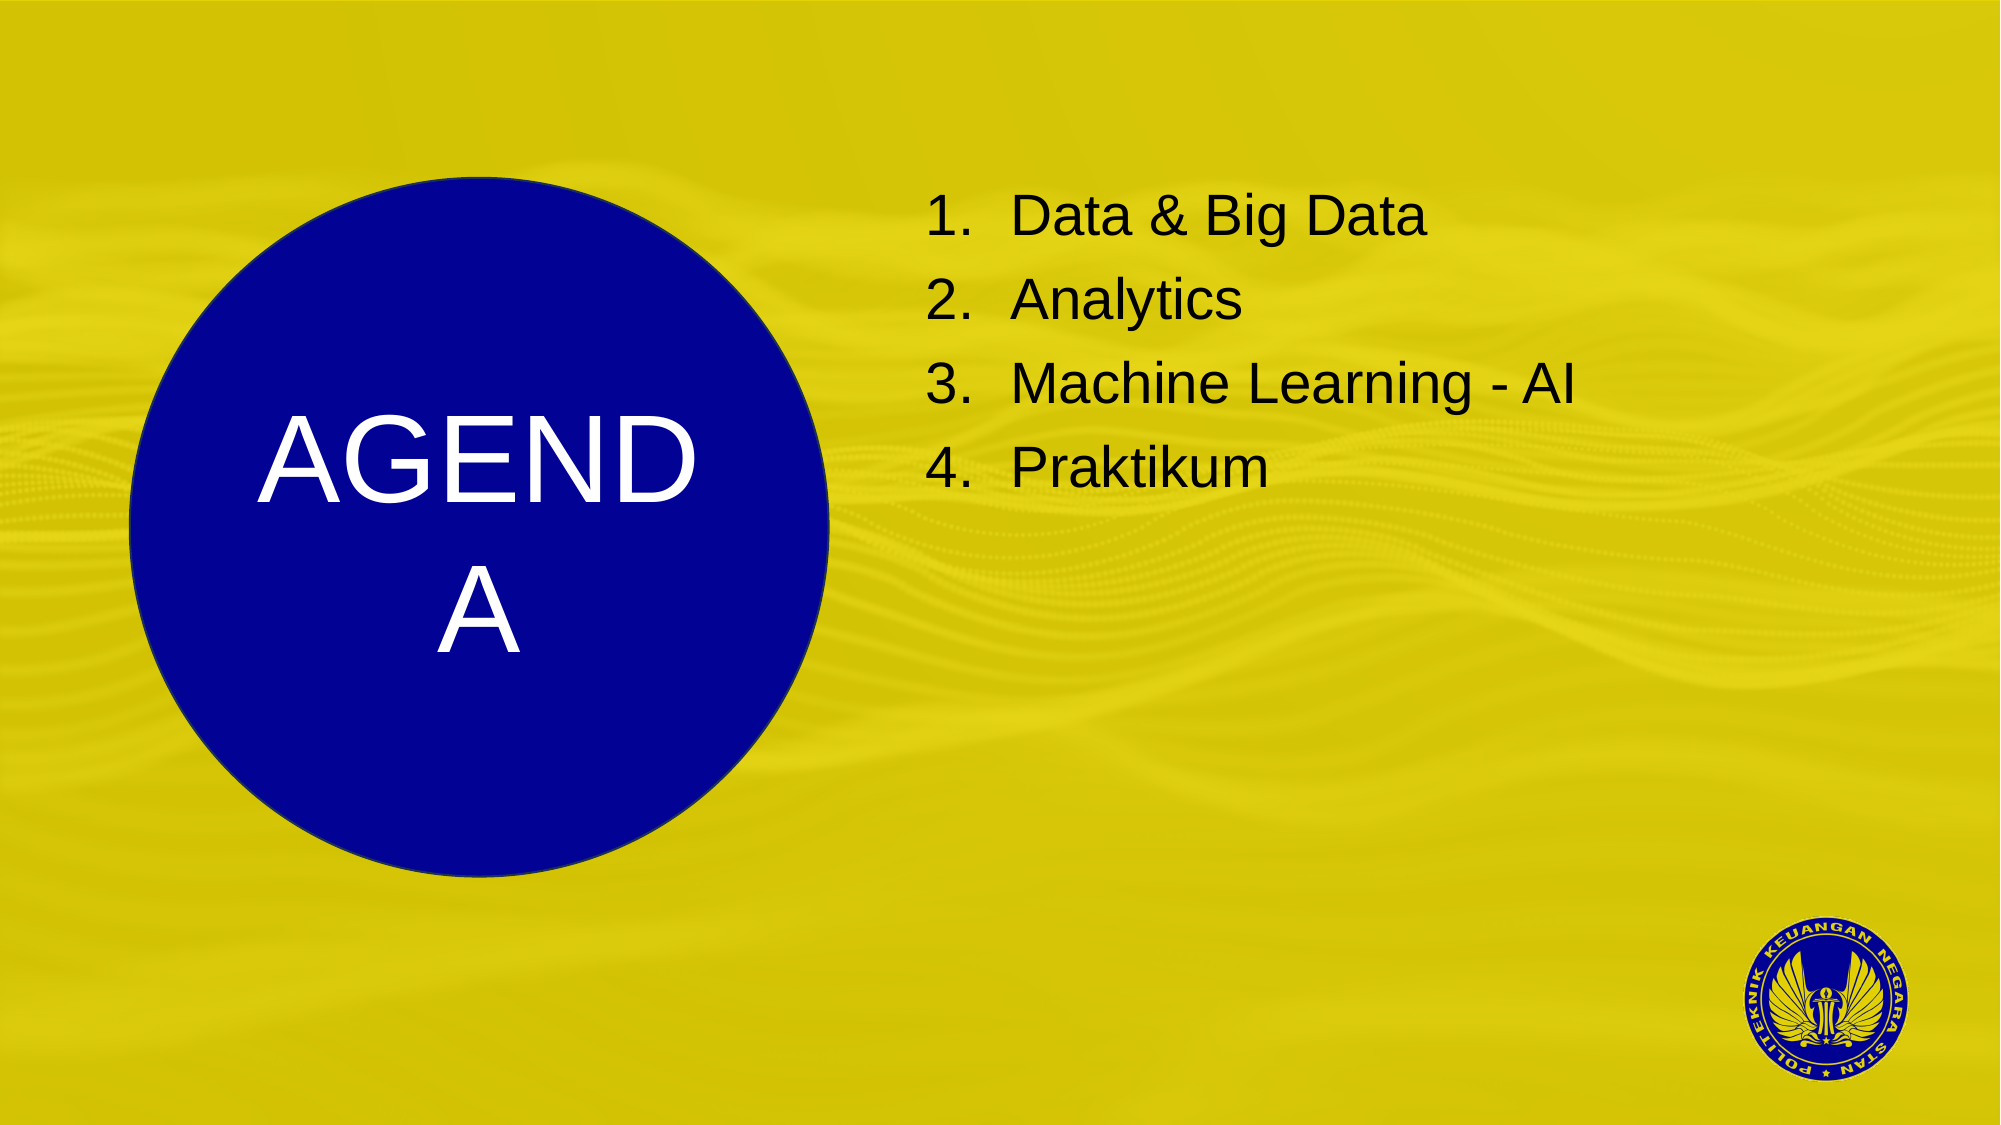

Data & Big Data
Analytics
Machine Learning - AI
Praktikum